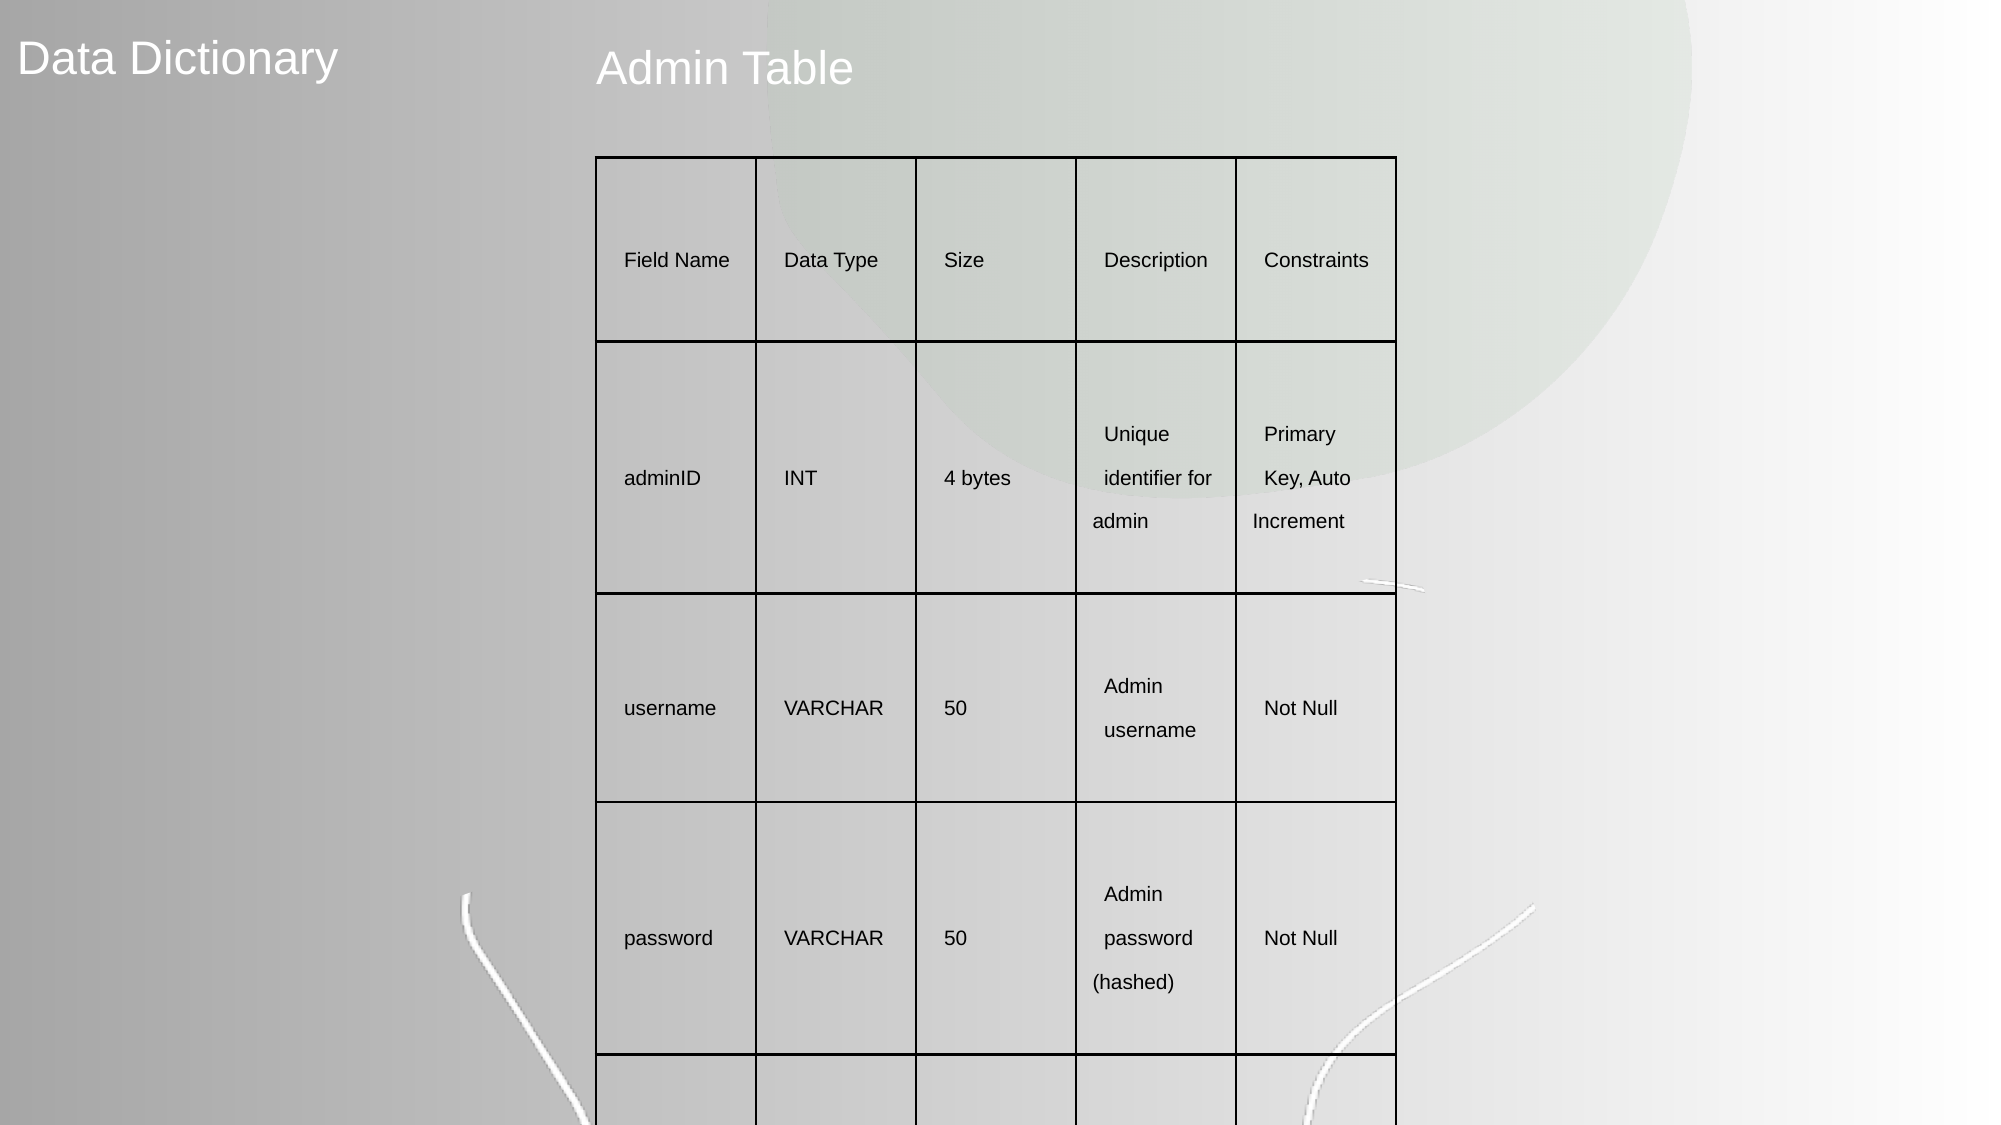

Data Dictionary
Admin Table
| Field Name | Data Type | Size | Description | Constraints |
| --- | --- | --- | --- | --- |
| adminID | INT | 4 bytes | Unique identifier for admin | Primary Key, Auto Increment |
| username | VARCHAR | 50 | Admin username | Not Null |
| password | VARCHAR | 50 | Admin password (hashed) | Not Null |
| role | VARCHAR | 3 | Role of the admin | Not Null |